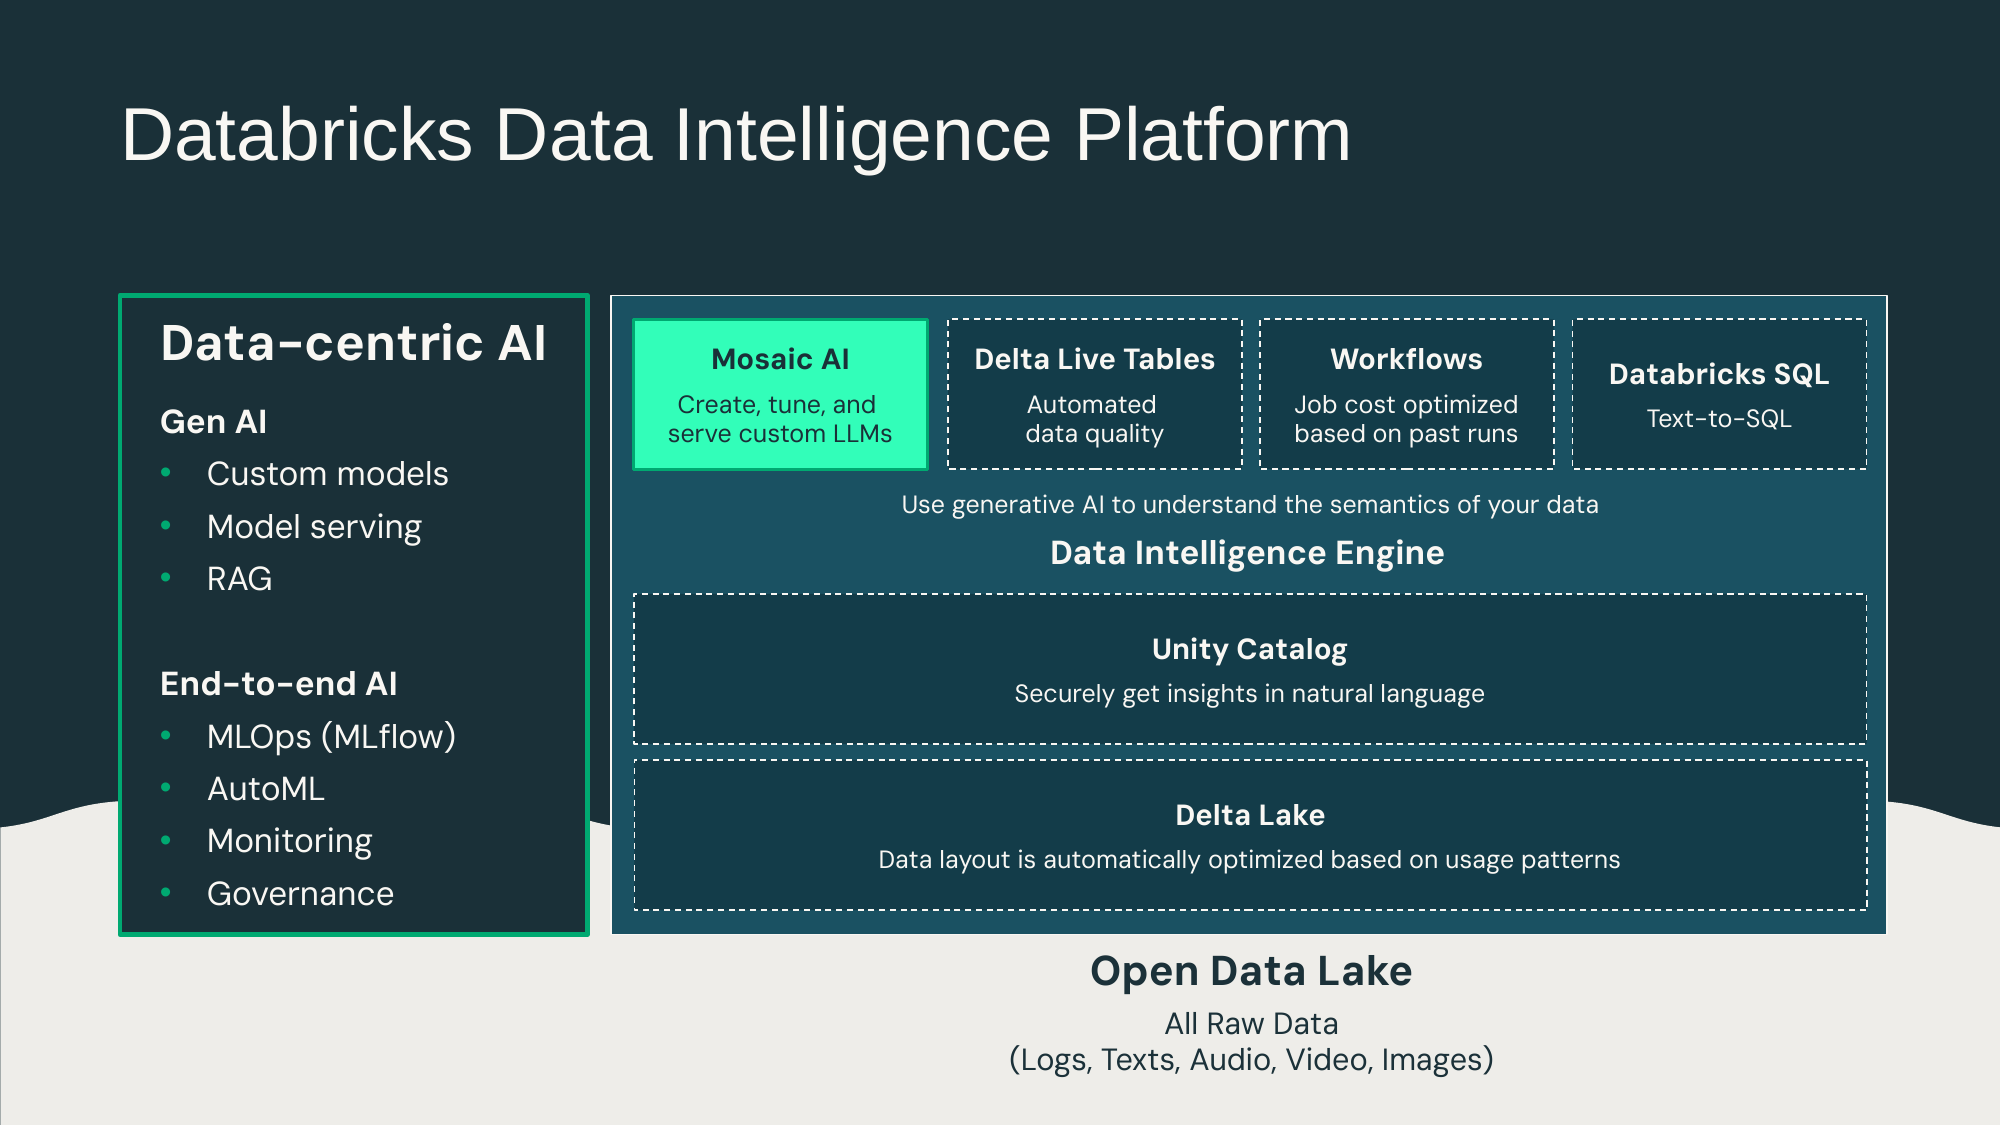

# Databricks Data Intelligence Platform
Data-centric AI
Gen AI
Custom models
Model serving
RAG

End-to-end AI
MLOps (MLflow)
AutoML
Monitoring
Governance

Mosaic AI
Create, tune, and
serve custom LLMs
Delta Live Tables
Automated
data quality
Workflows
Job cost optimized based on past runs
Databricks SQL
Text-to-SQL
Use generative AI to understand the semantics of your data
Data Intelligence Engine
Unity Catalog
Securely get insights in natural language
Delta Lake
Data layout is automatically optimized based on usage patterns

Open Data Lake
All Raw Data
(Logs, Texts, Audio, Video, Images)